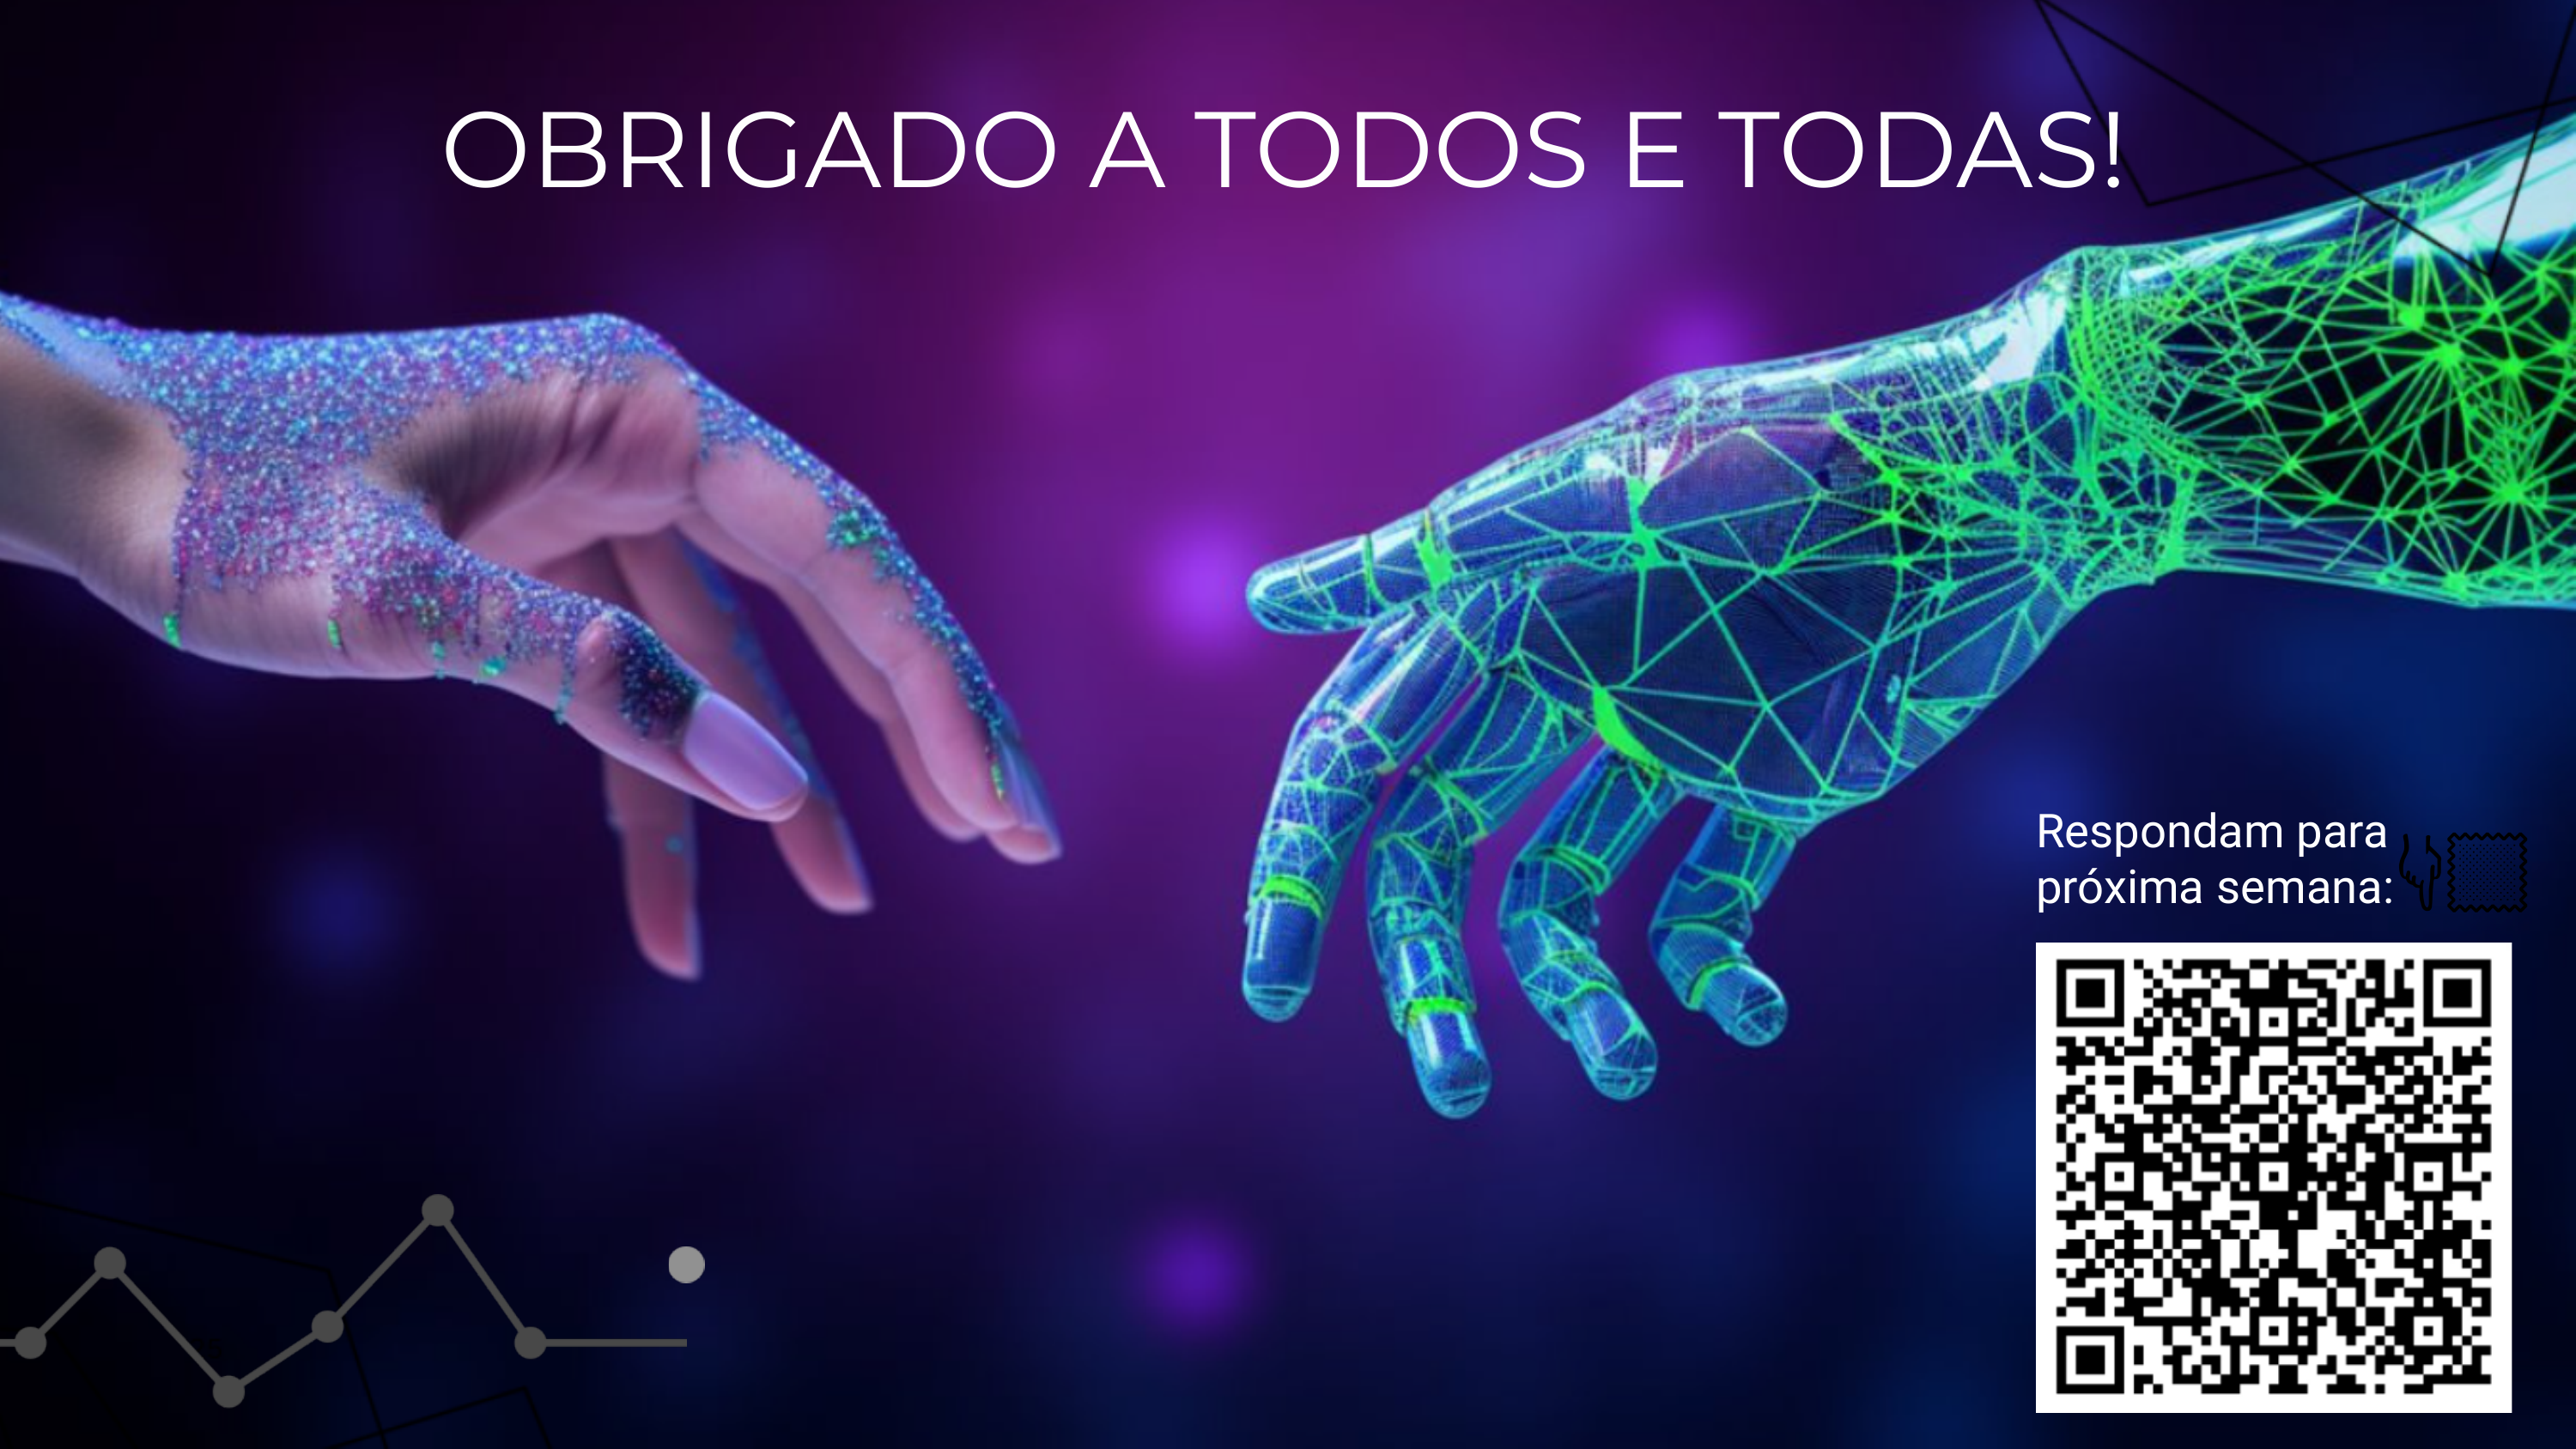

OBRIGADO A TODOS E TODAS!
Respondam para próxima semana:
👇🏻